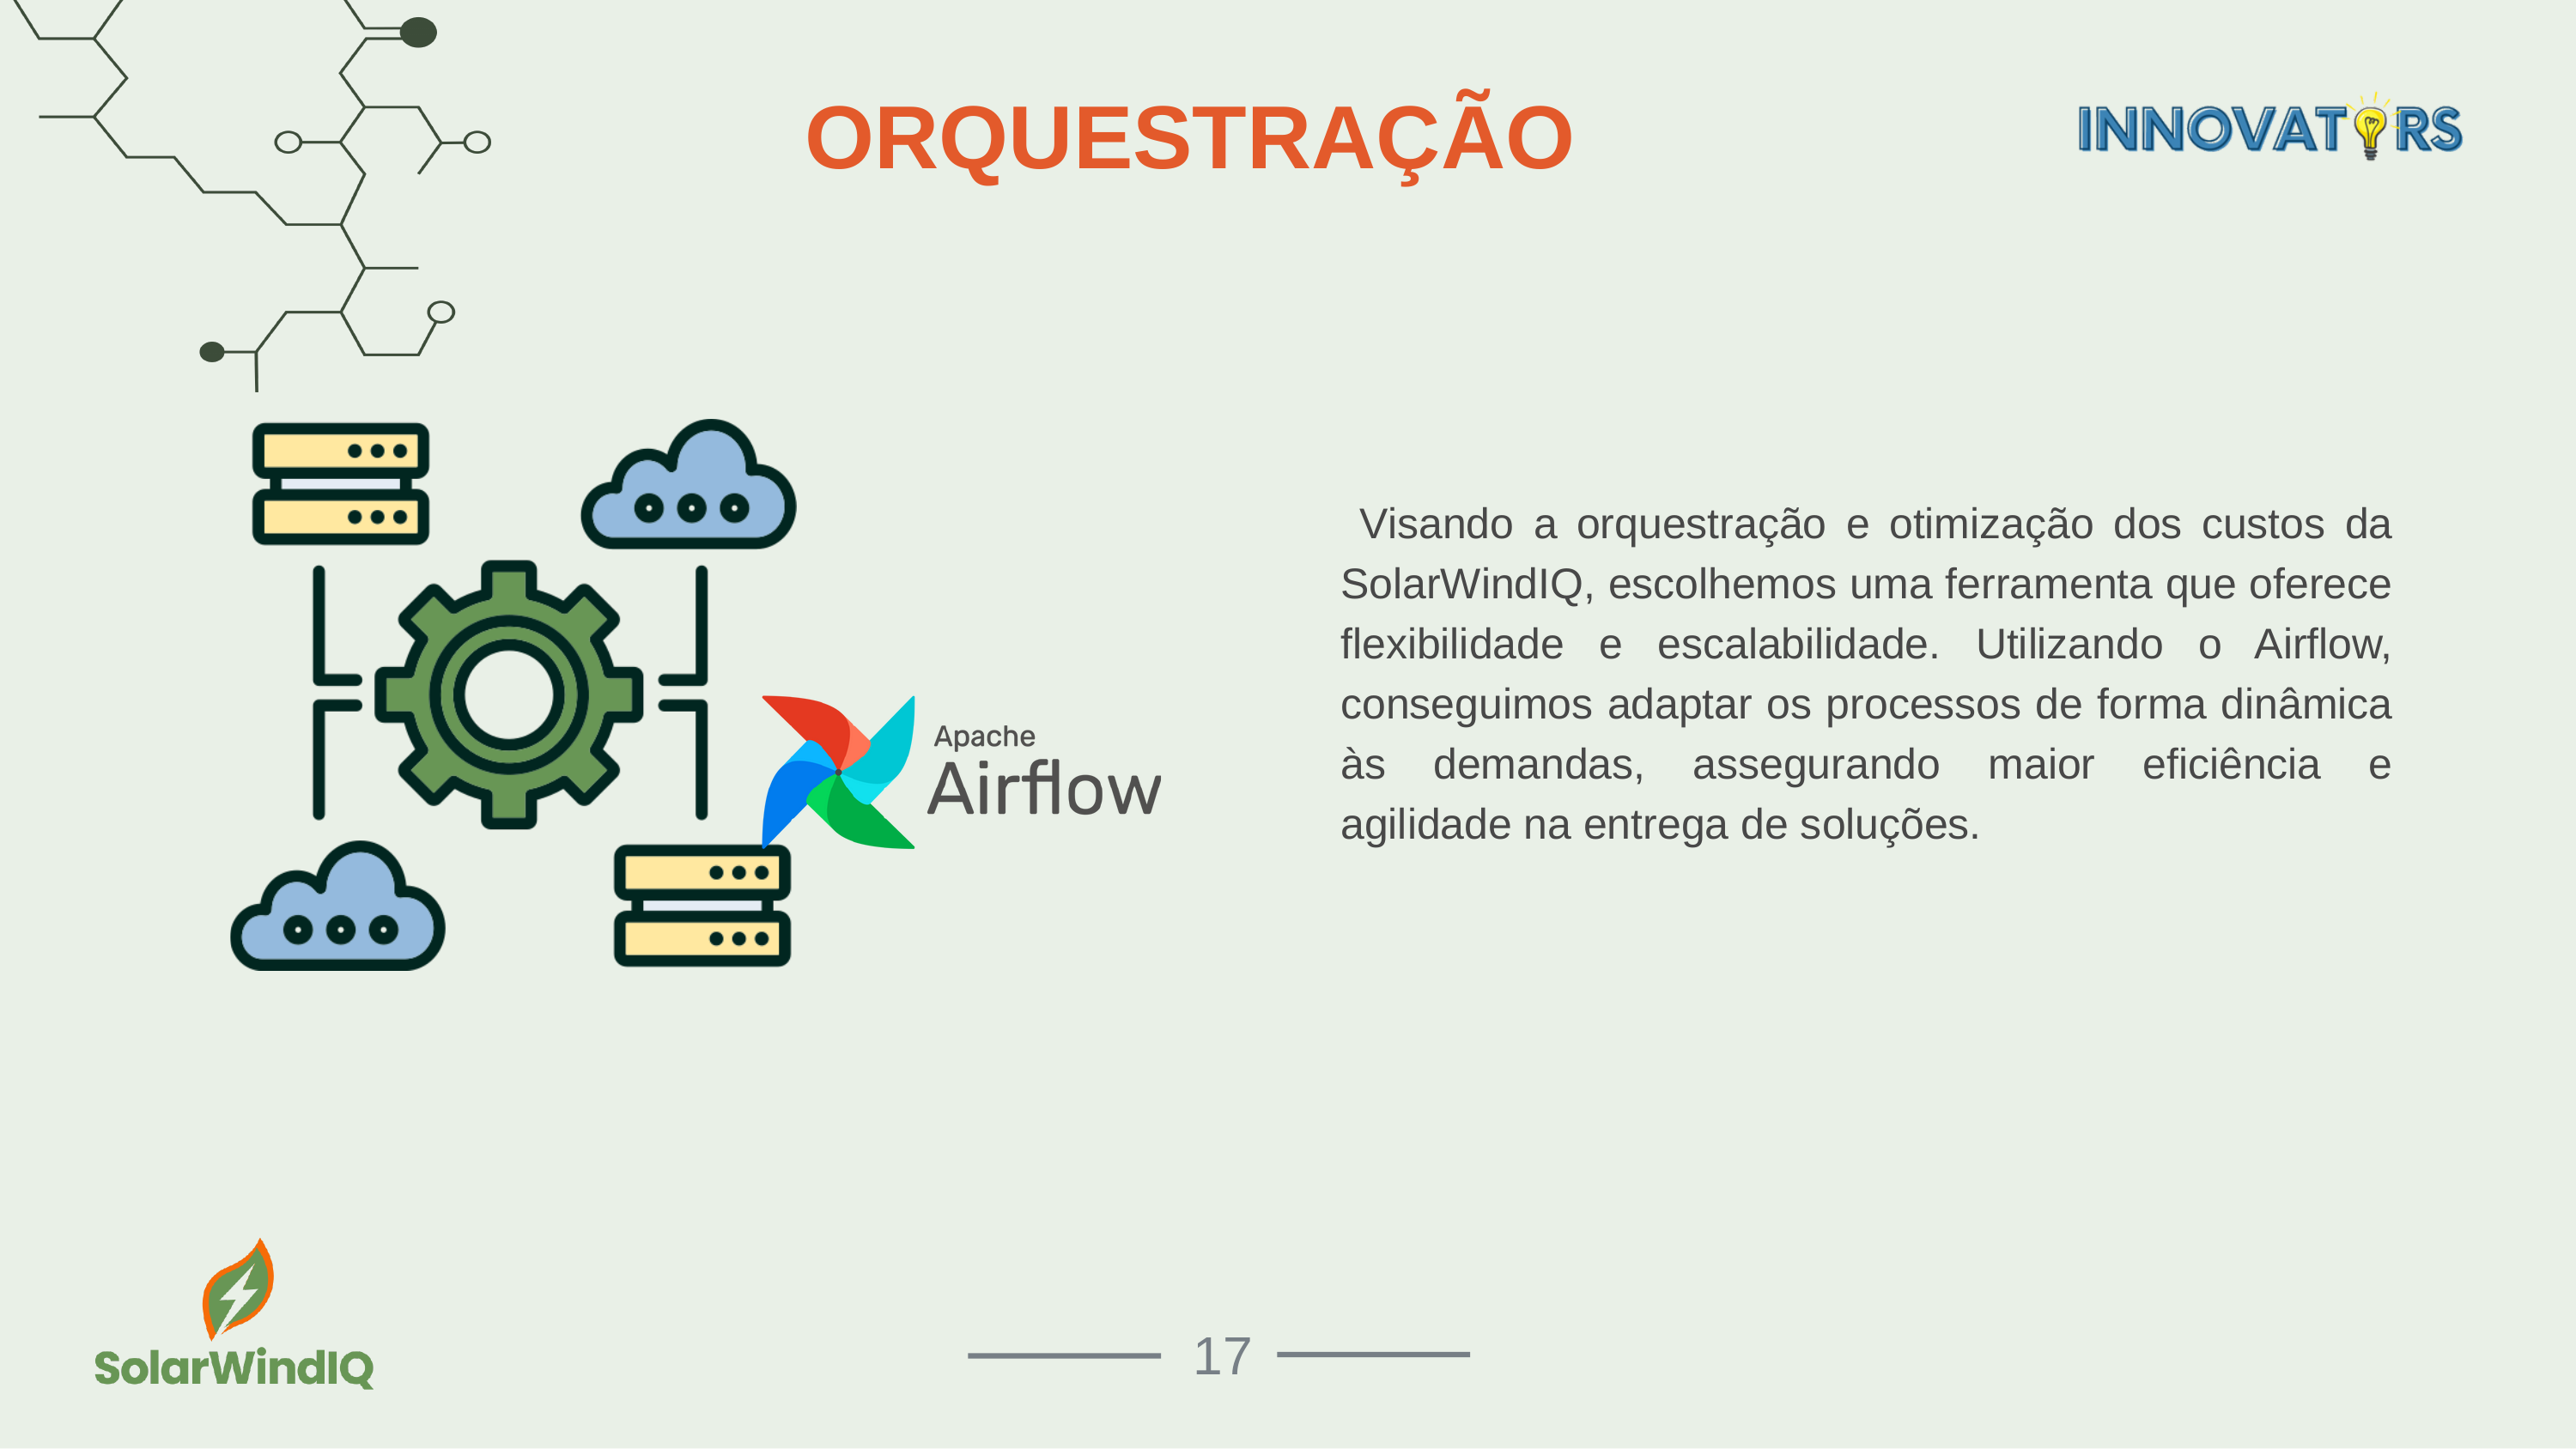

ORQUESTRAÇÃO

 Visando a orquestração e otimização dos custos da SolarWindIQ, escolhemos uma ferramenta que oferece flexibilidade e escalabilidade. Utilizando o Airflow, conseguimos adaptar os processos de forma dinâmica às demandas, assegurando maior eficiência e agilidade na entrega de soluções.

17